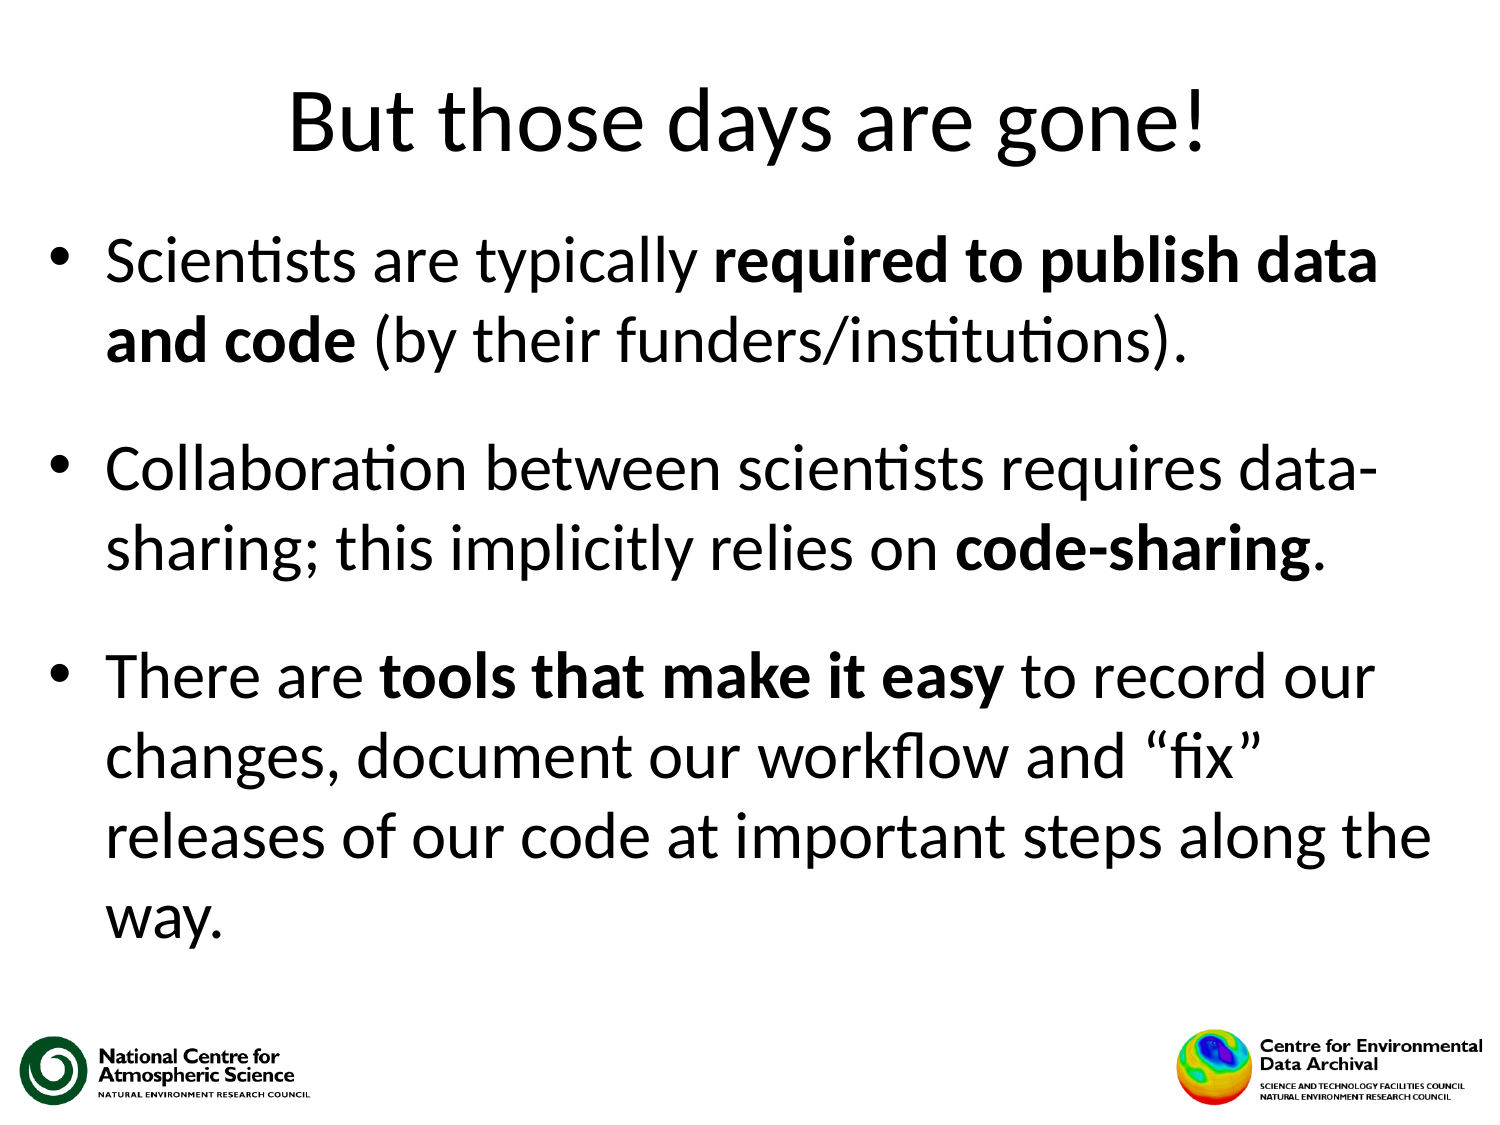

# But those days are gone!
Scientists are typically required to publish data and code (by their funders/institutions).

Collaboration between scientists requires data-sharing; this implicitly relies on code-sharing.

There are tools that make it easy to record our changes, document our workflow and “fix” releases of our code at important steps along the way.